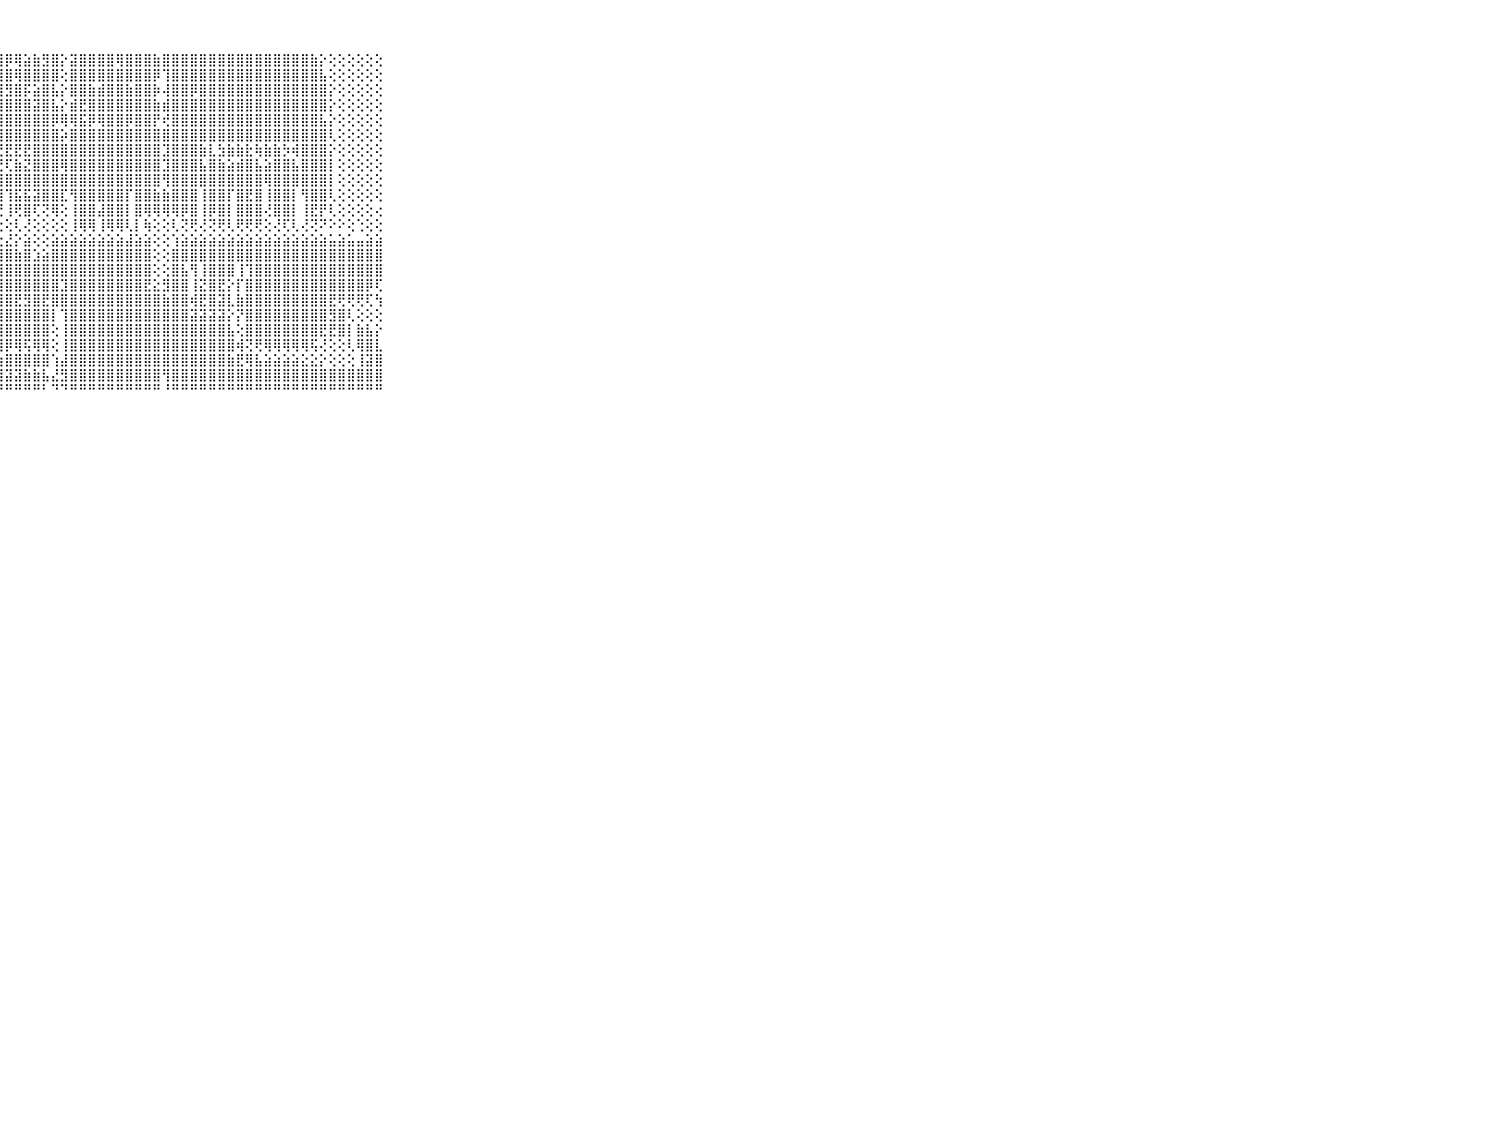

⠀⠀⠀⠀⠀⠀⠀⠀⠀⠀⠀⠀⠀⠀⠀⠀⠀⠀⠀⢕⢕⢸⣽⡿⢿⣿⣾⣿⡿⢿⣵⣷⣻⣿⡕⣽⣿⣿⣿⣿⢿⣿⣿⣿⣷⣿⣿⣿⣿⣿⣿⣿⣿⣿⣿⣿⣿⣿⣿⣿⣿⣷⡕⢕⢕⢕⢕⢕⢕⠀⠀⠀⠀⠀⠀⠀⠀⠀⠀⠀⠀
⠀⠀⠀⠀⠀⠀⠀⠀⠀⠀⠀⠀⠀⠀⠔⢄⠀⠀⢀⢕⣱⣿⣿⣿⣾⣾⣽⣾⣿⢿⣿⣿⣿⣿⢕⣿⣿⣿⣿⣿⣿⣿⣿⣿⡿⢹⣿⣿⣿⣿⣿⣿⣿⣿⣿⣿⣿⣿⣿⣿⣿⣿⣧⢕⢕⢕⢕⢕⢕⠀⠀⠀⠀⠀⠀⠀⠀⠀⠀⠀⠀
⠀⠀⠀⠀⠀⠀⠀⠀⠀⠀⠀⠀⠀⢔⢕⢕⢄⢄⢕⢕⣵⣟⢫⣷⣟⣫⣷⣿⣻⣿⡯⣵⣿⣧⡕⣿⣿⣷⣾⣿⣿⣷⣿⣿⡷⢼⣿⣿⡿⣿⣿⣿⣿⣿⣿⣿⣿⣿⣿⣿⣿⣿⣿⡕⢕⢕⢕⢕⢕⠀⠀⠀⠀⠀⠀⠀⠀⠀⠀⠀⠀
⠀⠀⠀⠀⠀⠀⠀⠀⠀⠀⠀⠀⢀⢕⢕⢕⢕⢕⢕⢜⣿⢟⣸⣿⣿⣿⣿⣿⣿⣿⣿⣽⣿⣧⡕⣾⣟⣿⣿⣿⣿⣿⣿⣿⣷⣾⣿⣿⣿⣿⣿⣿⣿⣿⣿⣿⣿⣿⣿⣿⣿⣿⣿⡕⢕⢕⢕⢕⢕⠀⠀⠀⠀⠀⠀⠀⠀⠀⠀⠀⠀
⠀⠀⠀⠀⠀⠀⠀⠀⠀⠀⠀⠀⢔⢕⢕⢕⢕⢕⢕⢸⢗⣿⣿⣿⣿⣿⣿⣿⣿⣿⣿⣿⣿⡿⢿⢿⣯⡿⢿⣿⣿⡿⣿⣿⡟⢞⣿⣿⣿⣿⣿⣿⣿⣿⣿⣿⣿⣿⣿⣿⣿⣿⣧⡕⢕⢕⢕⢕⢕⠀⠀⠀⠀⠀⠀⠀⠀⠀⠀⠀⠀
⠀⠀⠀⠀⠀⠀⠀⠀⠀⠀⠀⠀⢕⢕⢕⢕⢕⢕⢕⢱⣿⣷⣿⣿⣿⣿⣿⣿⣿⣿⣿⣿⣿⣿⡵⣿⣿⣿⣿⣿⣿⣿⣿⣿⣿⣿⣿⣿⣿⣿⣿⣿⣿⣿⣿⣿⣿⣿⣿⣿⣿⣿⣿⢇⢕⢕⢕⢕⢕⠀⠀⠀⠀⠀⠀⠀⠀⠀⠀⠀⠀
⠀⠀⠀⠀⠀⠀⠀⠀⠀⠀⠀⠀⢕⢕⢕⢕⢕⢕⢕⢸⣿⣿⢟⣟⣟⣟⣟⣟⣟⣟⣟⣿⣿⣿⣿⣿⣿⣿⣿⣿⣿⣿⣿⣿⣿⣹⣿⣿⣿⣷⣇⣳⣷⣷⣗⢷⣷⣷⡳⢾⣿⣿⣿⡕⢕⢕⢕⢕⢕⠀⠀⠀⠀⠀⠀⠀⠀⠀⠀⠀⠀
⠀⠀⠀⠀⠀⠀⠀⠀⠀⠀⠀⠀⢕⢕⢕⢕⢕⢕⢕⢸⣿⣿⢎⣷⡟⢫⣷⣝⢏⣷⣝⣿⣿⣿⢿⣿⣿⣿⣿⣿⣿⣿⣿⣿⣿⣹⣿⣿⣿⣧⣿⣷⣵⣾⣿⣧⣵⣿⣿⣧⣿⣿⣿⡇⢕⢕⢕⢕⢕⠀⠀⠀⠀⠀⠀⠀⠀⠀⠀⠀⠀
⠀⠀⠀⠀⠀⠀⠀⠀⠀⠀⠀⢀⢕⢕⢕⢕⢕⢕⢕⢸⣿⣿⣿⣿⣿⣿⣿⣿⣿⣿⣿⣿⣿⣿⣿⣿⣿⣿⣿⣿⣿⣿⣿⣿⣿⢻⣿⣿⣿⣿⣿⣿⣿⣿⣿⣿⢿⣿⣿⣿⣿⣿⣿⡇⢕⢕⢕⢕⢕⠀⠀⠀⠀⠀⠀⠀⠀⠀⠀⠀⠀
⠀⠀⠀⠀⠀⠀⠀⠀⠀⠀⠀⢕⢕⢕⢕⢕⢕⢕⢕⢸⣿⣿⢻⣿⣿⢻⣿⣿⢹⣯⣯⣽⣿⣿⣏⢻⣿⣿⣿⣿⣿⡏⣿⣿⣷⣷⣿⣿⣿⢸⣿⣿⡏⣿⣟⣿⢸⣿⣿⡇⢻⣿⣿⢇⢕⢕⢕⢕⢕⠀⠀⠀⠀⠀⠀⠀⠀⠀⠀⠀⠀
⠀⠀⠀⠀⠀⠀⠀⠀⠀⠀⠀⡕⢕⢕⢕⢕⢕⢕⢕⢸⣿⡿⢜⢿⢿⡜⡿⢝⢸⢟⣿⢏⢝⢿⢕⢸⣿⣿⣼⣿⣿⡇⣿⢿⢿⢿⢿⡿⣿⢸⡿⣿⡇⣿⣿⣿⢜⣿⣿⡇⢸⣟⡟⢇⢕⢕⢕⢕⢔⠀⠀⠀⠀⠀⠀⠀⠀⠀⠀⠀⠀
⠀⠀⠀⠀⠀⠀⠀⠀⠀⠀⠀⢿⢕⢕⢕⢕⢕⢕⢕⢸⢿⢇⢕⠐⢕⢣⢟⢕⢕⢇⢜⢕⢕⢕⢕⢸⢿⢿⢸⢿⢿⢇⡇⢷⢕⢕⢇⢝⢟⢜⢝⢟⢇⢟⢟⢟⢕⢜⢏⢇⢜⢝⠝⠕⠕⢕⢑⢕⢕⠀⠀⠀⠀⠀⠀⠀⠀⠀⠀⠀⠀
⠀⠀⠀⠀⠀⠀⠀⠀⠀⠀⠀⣕⣕⣕⣱⣕⣕⣕⣕⣕⣕⣕⡕⢘⢕⣇⣕⣕⣜⡕⣵⢕⢕⣵⣵⣵⣵⣵⣵⣵⣵⣼⣵⣵⢕⢕⢱⣵⣵⣵⣵⣵⣵⣵⣵⣵⣵⣵⣵⣵⣵⣵⣵⣥⣵⣥⣤⣵⣵⠀⠀⠀⠀⠀⠀⠀⠀⠀⠀⠀⠀
⠀⠀⠀⠀⠀⠀⠀⠀⠀⠀⠀⣿⣿⣿⣿⣿⣿⣿⣿⣿⣿⣿⡇⡔⢸⣿⣿⣿⣿⣷⣿⣱⣵⣿⣿⣿⣿⣿⣿⣿⣿⣿⣿⣿⢕⢕⣿⣿⣿⣿⣿⣿⣿⣿⣿⣿⣿⣿⣿⣿⣿⣿⣿⣿⣿⣿⣿⣿⣿⠀⠀⠀⠀⠀⠀⠀⠀⠀⠀⠀⠀
⠀⠀⠀⠀⠀⠀⠀⠀⠀⠀⠀⣿⣿⣿⣿⣿⣿⣿⣿⣿⣿⣿⢕⣿⡜⣿⣿⣿⣿⣿⣿⣿⣿⣿⣿⣿⣿⣿⣿⣿⣿⣿⣿⣿⢕⢕⣿⣧⢻⢸⣿⣿⣿⢸⢹⣿⣿⣿⣿⣿⣿⣿⣿⣿⣿⣿⣿⣿⣿⠀⠀⠀⠀⠀⠀⠀⠀⠀⠀⠀⠀
⠀⠀⠀⠀⠀⠀⠀⠀⠀⠀⠀⣹⣿⣿⣿⣿⣿⣿⣿⣿⣿⣿⣿⣿⣷⣿⣻⣿⣿⣿⣿⣿⣿⣿⣹⣿⣿⣿⣿⣿⣿⣿⣿⣟⣕⣻⣿⣿⢸⣝⣿⣟⡕⡏⣿⣿⣿⣿⣿⣿⣿⣿⣿⣿⣿⣿⣿⡿⢏⠀⠀⠀⠀⠀⠀⠀⠀⠀⠀⠀⠀
⠀⠀⠀⠀⠀⠀⠀⠀⠀⠀⠀⣿⣿⣿⣿⣿⣿⣿⣿⣿⣿⣿⣿⡿⣿⣿⣿⣿⣿⣟⣻⣿⣟⣿⣿⣿⣿⣿⣿⣿⣿⣿⣿⣿⣿⣷⣿⣿⢾⣟⣿⣽⣇⣷⣿⣿⣿⣿⣿⣿⣿⣿⣿⣟⢟⢟⢟⢏⢳⠀⠀⠀⠀⠀⠀⠀⠀⠀⠀⠀⠀
⠀⠀⠀⠀⠀⠀⠀⠀⠀⠀⠀⣿⣿⣿⣿⣿⣿⣿⣿⣿⣿⣿⣿⣿⢻⣿⡏⣿⣿⣿⣿⣿⣿⡇⢹⣿⣿⣿⣿⣿⣿⣿⣿⣿⣿⣿⣿⣿⣽⣽⣽⣽⡕⡝⣿⣿⣿⣿⣿⣿⣿⣿⣿⣻⣿⢇⢕⢕⢕⠀⠀⠀⠀⠀⠀⠀⠀⠀⠀⠀⠀
⠀⠀⠀⠀⠀⠀⠀⠀⠀⠀⠀⣿⣿⣿⣿⣿⣿⣿⣿⣿⣿⣿⣿⣿⡟⣿⡇⣿⣿⣿⣿⣿⣿⢕⢸⣿⣿⣿⣿⣿⣿⣿⣿⣿⣿⣿⣿⣿⣿⣿⣿⣿⣧⢕⣿⣿⣿⣿⣿⣿⣿⣿⣟⣟⣿⡇⣷⣧⡕⠀⠀⠀⠀⠀⠀⠀⠀⠀⠀⠀⠀
⠀⠀⠀⠀⠀⠀⠀⠀⠀⠀⠀⣿⣿⣿⣿⣿⣿⣾⣿⣿⣿⣿⣿⣿⣇⢹⡇⢽⡿⢿⢯⢿⢿⢕⢸⣿⣿⣿⣿⣿⣿⣿⣿⣿⣿⣿⣿⣿⣿⣿⣿⣿⣿⢾⢝⢟⢿⢿⢿⢿⢿⢯⢜⢕⢕⢇⢿⣿⣇⠀⠀⠀⠀⠀⠀⠀⠀⠀⠀⠀⠀
⠀⠀⠀⠀⠀⠀⠀⠀⠀⠀⠀⣿⣿⣿⣿⣿⣿⣿⣿⣿⣿⣿⣿⣿⣿⢸⣝⣵⣿⣿⣿⣿⣿⢱⣼⣿⣿⣿⣿⣿⣿⣿⣿⣿⣿⣿⣿⣿⣿⣿⣿⣿⣷⣟⢿⣧⣵⣵⣵⣵⣕⣕⡕⢕⢕⢕⢸⣽⣿⠀⠀⠀⠀⠀⠀⠀⠀⠀⠀⠀⠀
⠀⠀⠀⠀⠀⠀⠀⠀⠀⠀⠀⣿⣿⣿⣿⣿⣿⣿⣿⣿⣿⣿⣿⣿⣿⢇⣵⣾⣽⣽⣷⣷⣧⣜⣻⣿⣿⣿⣿⣿⣿⣿⣿⣿⣿⢻⣿⣿⣿⣿⣿⣿⣿⣿⣿⣿⣿⣿⣿⣿⣿⣿⣿⣿⣿⣿⣿⣿⣿⠀⠀⠀⠀⠀⠀⠀⠀⠀⠀⠀⠀
⠀⠀⠀⠀⠀⠀⠀⠀⠀⠀⠀⠛⠛⠛⠛⠛⠛⠛⠛⠛⠛⠛⠛⠛⠙⠑⠛⠛⠛⠛⠛⠛⠃⠙⠙⠛⠛⠛⠛⠛⠛⠛⠛⠛⠛⠘⠛⠛⠛⠛⠛⠛⠛⠛⠛⠛⠛⠛⠛⠛⠛⠛⠛⠛⠛⠛⠛⠛⠛⠀⠀⠀⠀⠀⠀⠀⠀⠀⠀⠀⠀